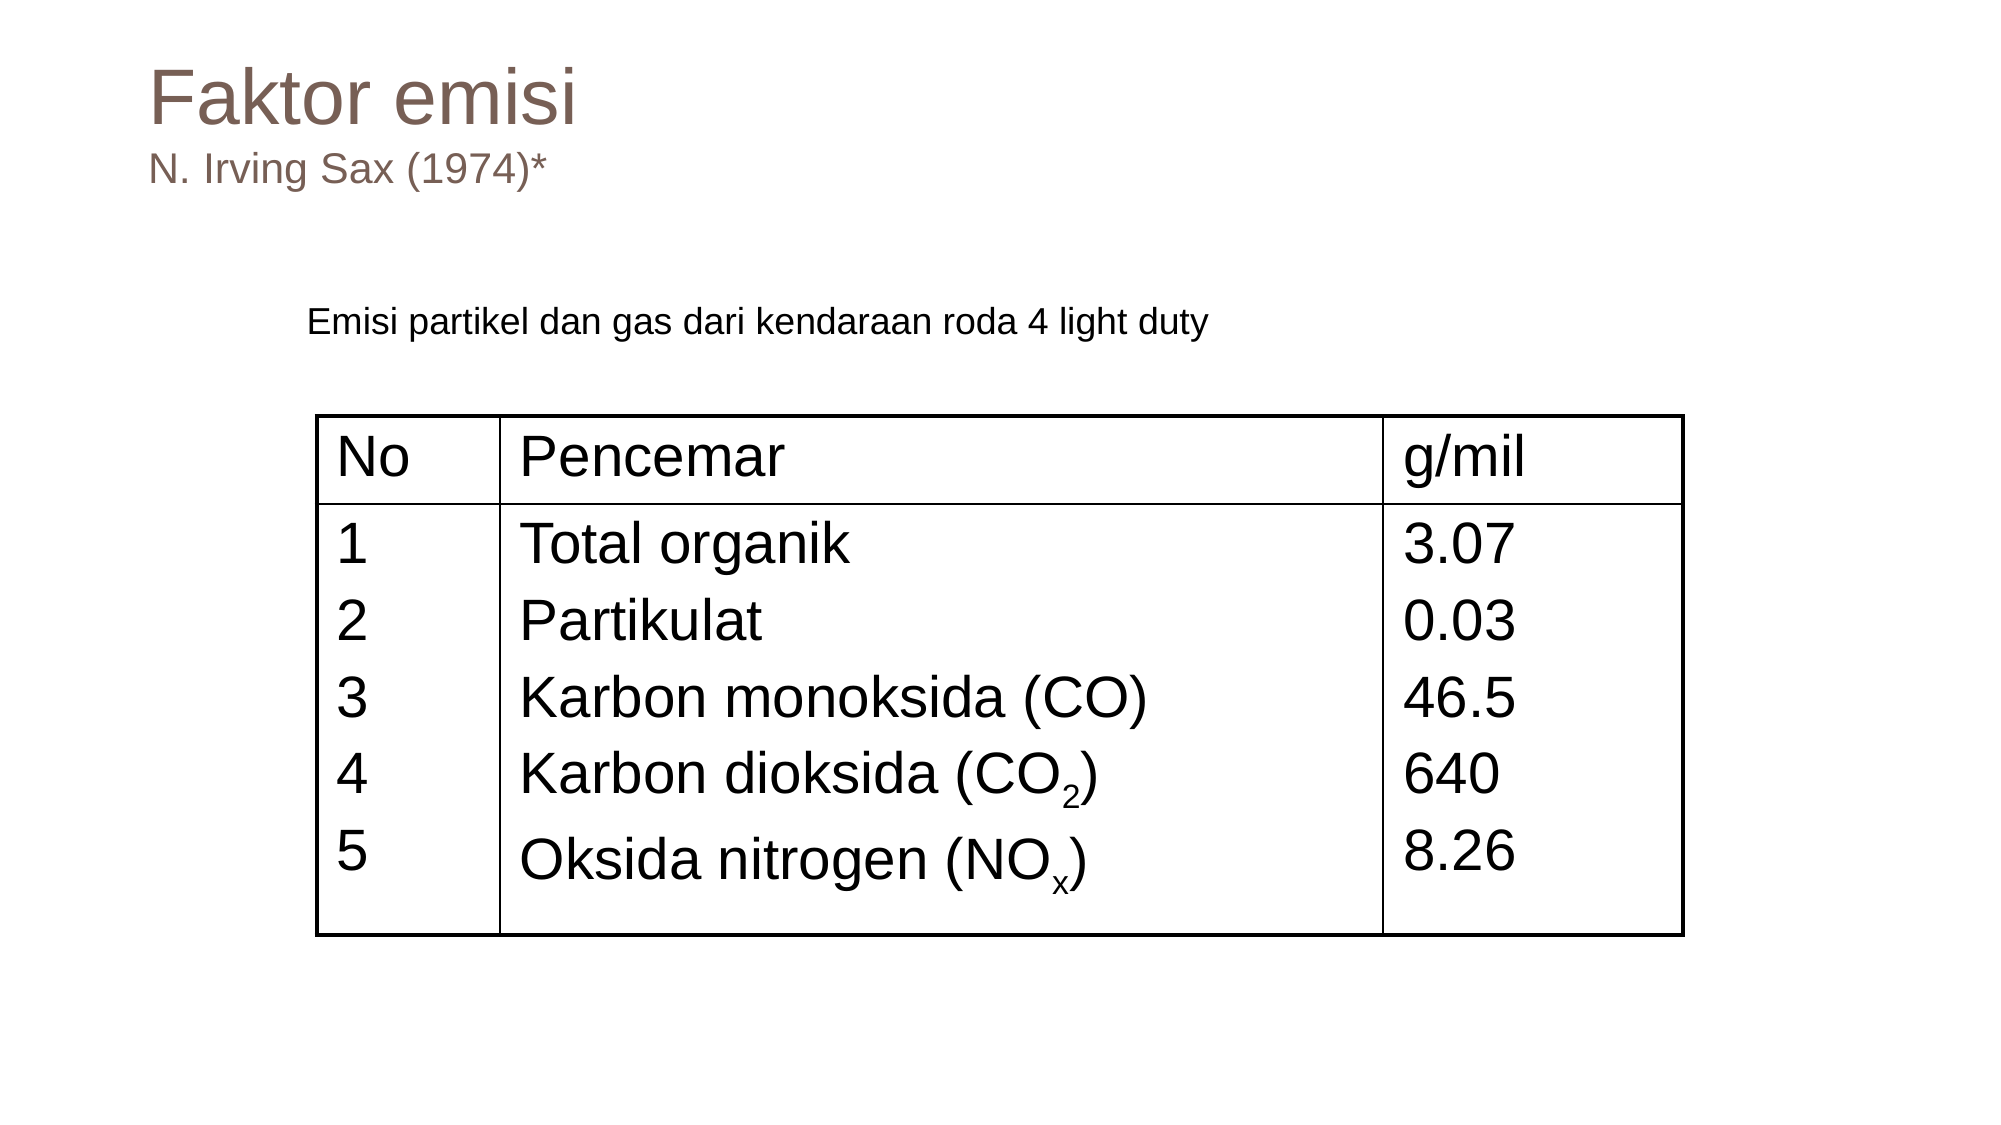

Faktor emisi
N. Irving Sax (1974)*
Emisi partikel dan gas dari kendaraan roda 4 light duty
| No | Pencemar | g/mil |
| --- | --- | --- |
| 1 2 3 4 5 | Total organik Partikulat Karbon monoksida (CO) Karbon dioksida (CO2) Oksida nitrogen (NOx) | 3.07 0.03 46.5 640 8.26 |